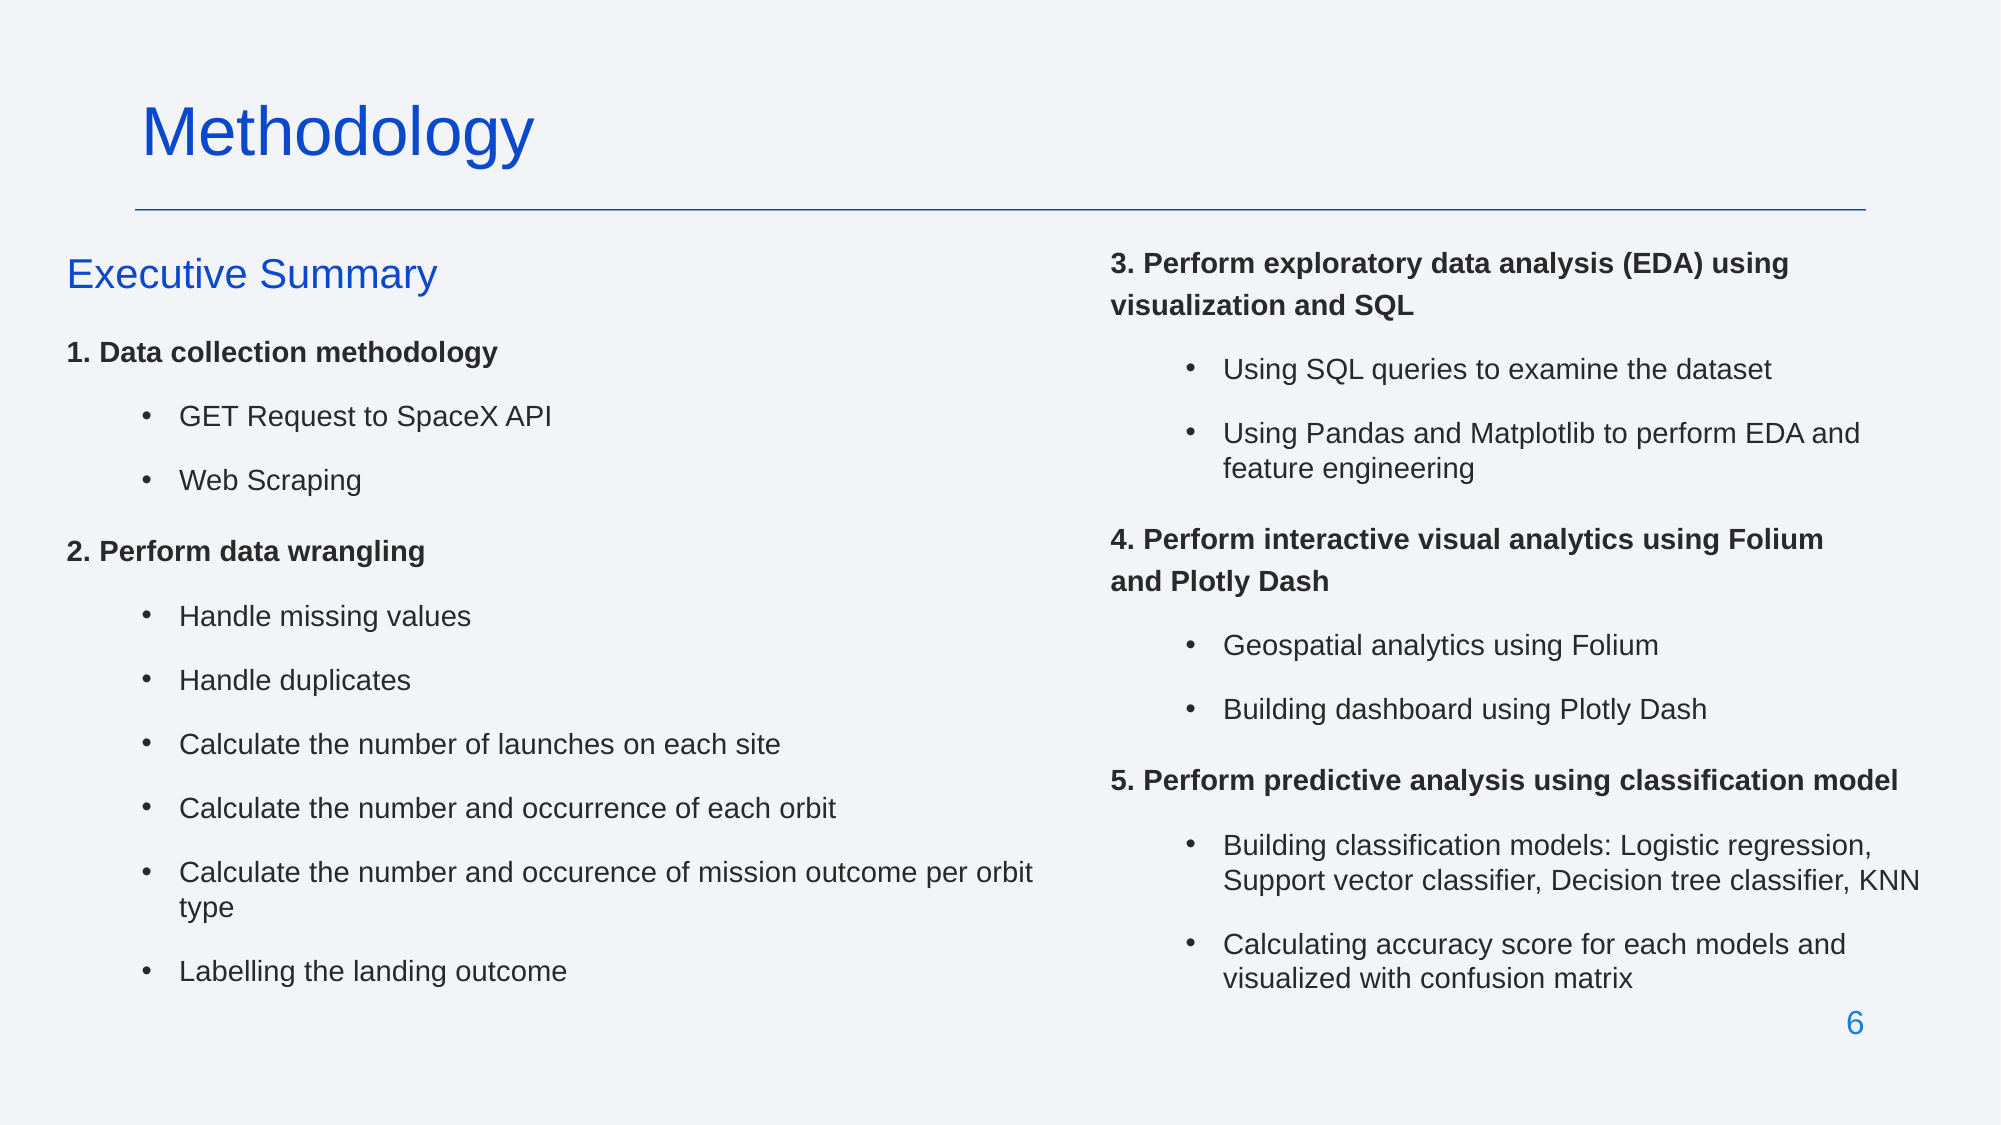

Methodology
Executive Summary
1. Data collection methodology
GET Request to SpaceX API
Web Scraping
2. Perform data wrangling
Handle missing values
Handle duplicates
Calculate the number of launches on each site
Calculate the number and occurrence of each orbit
Calculate the number and occurence of mission outcome per orbit type
Labelling the landing outcome

3. Perform exploratory data analysis (EDA) using visualization and SQL
Using SQL queries to examine the dataset
Using Pandas and Matplotlib to perform EDA and feature engineering
4. Perform interactive visual analytics using Folium and Plotly Dash
Geospatial analytics using Folium
Building dashboard using Plotly Dash
5. Perform predictive analysis using classification model
Building classification models: Logistic regression, Support vector classifier, Decision tree classifier, KNN
Calculating accuracy score for each models and visualized with confusion matrix

6